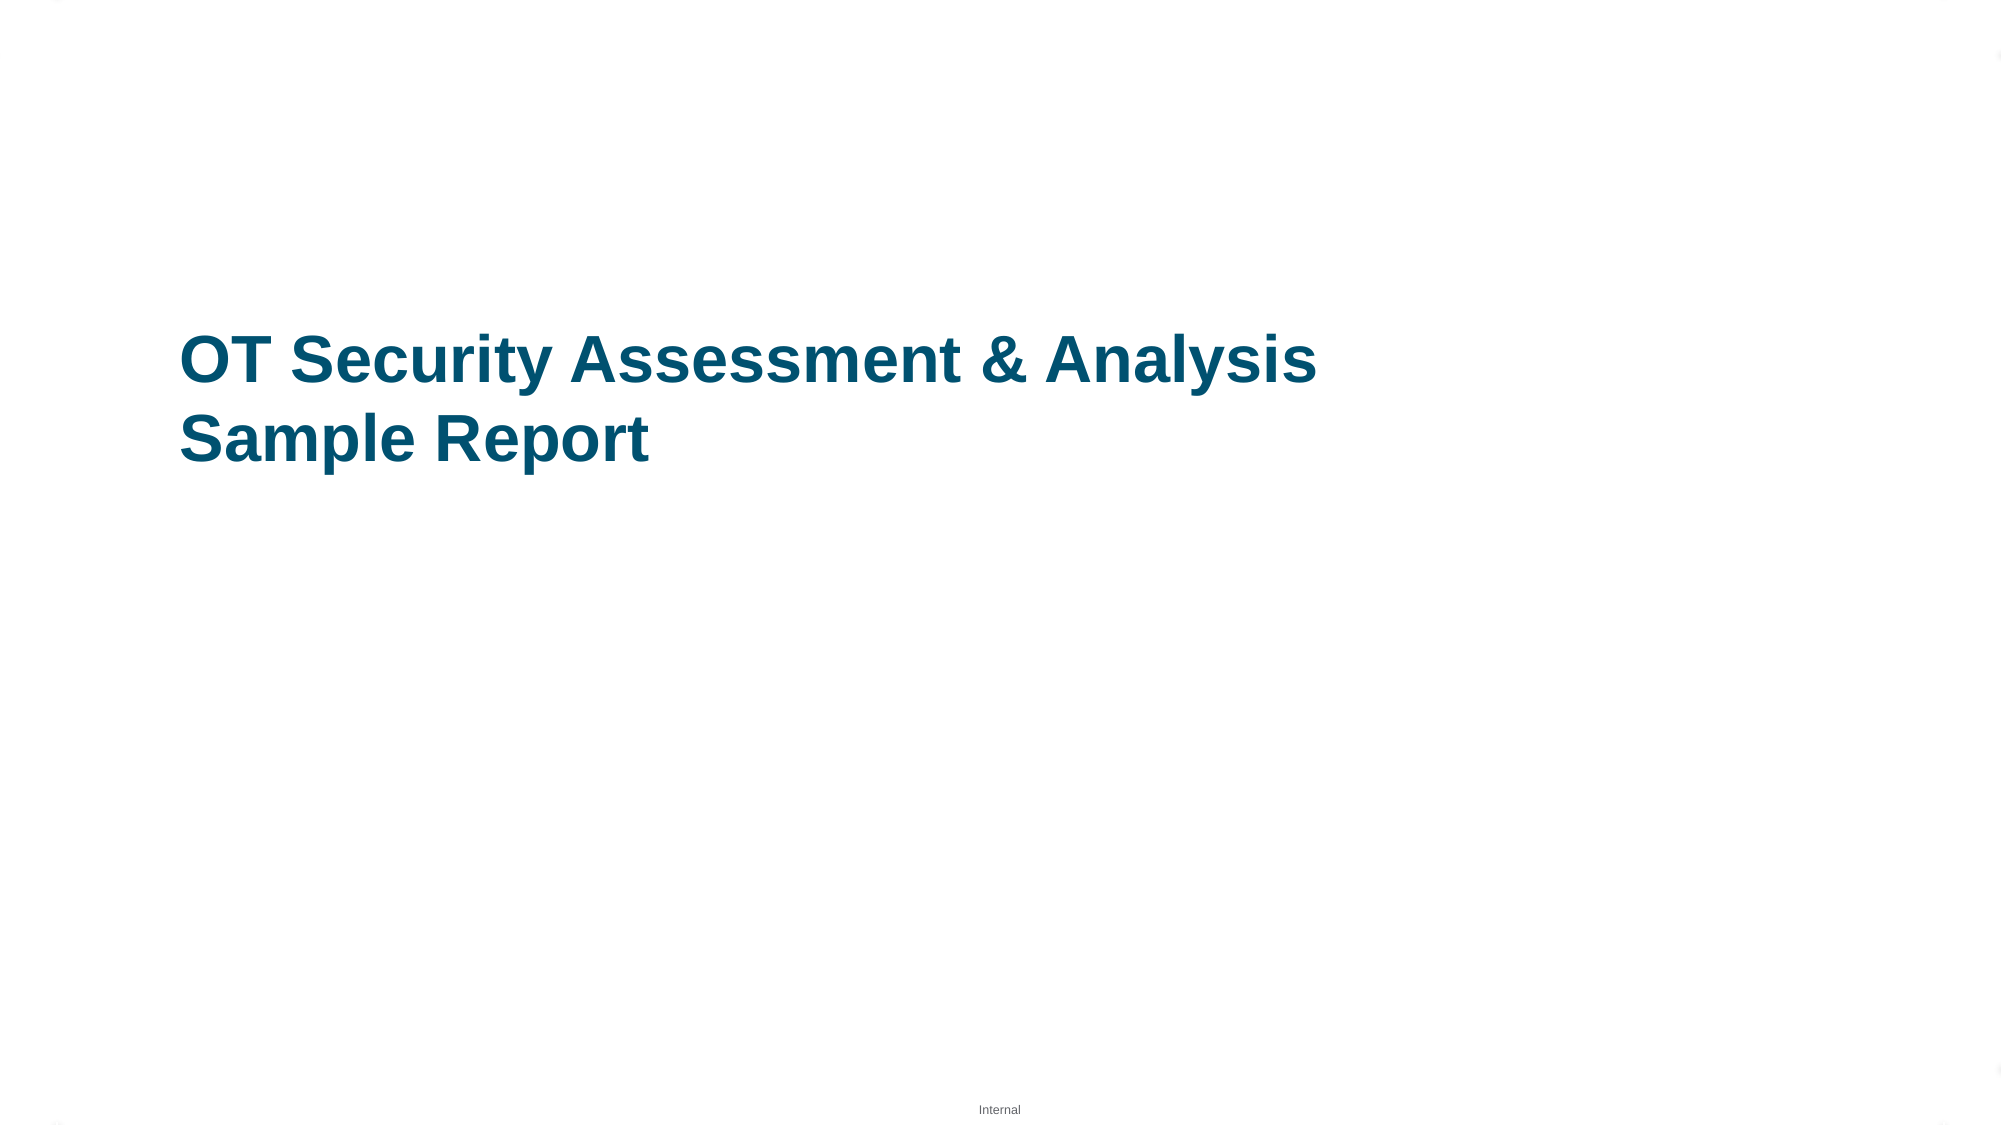

# OT Security Assessment & Analysis Sample Report